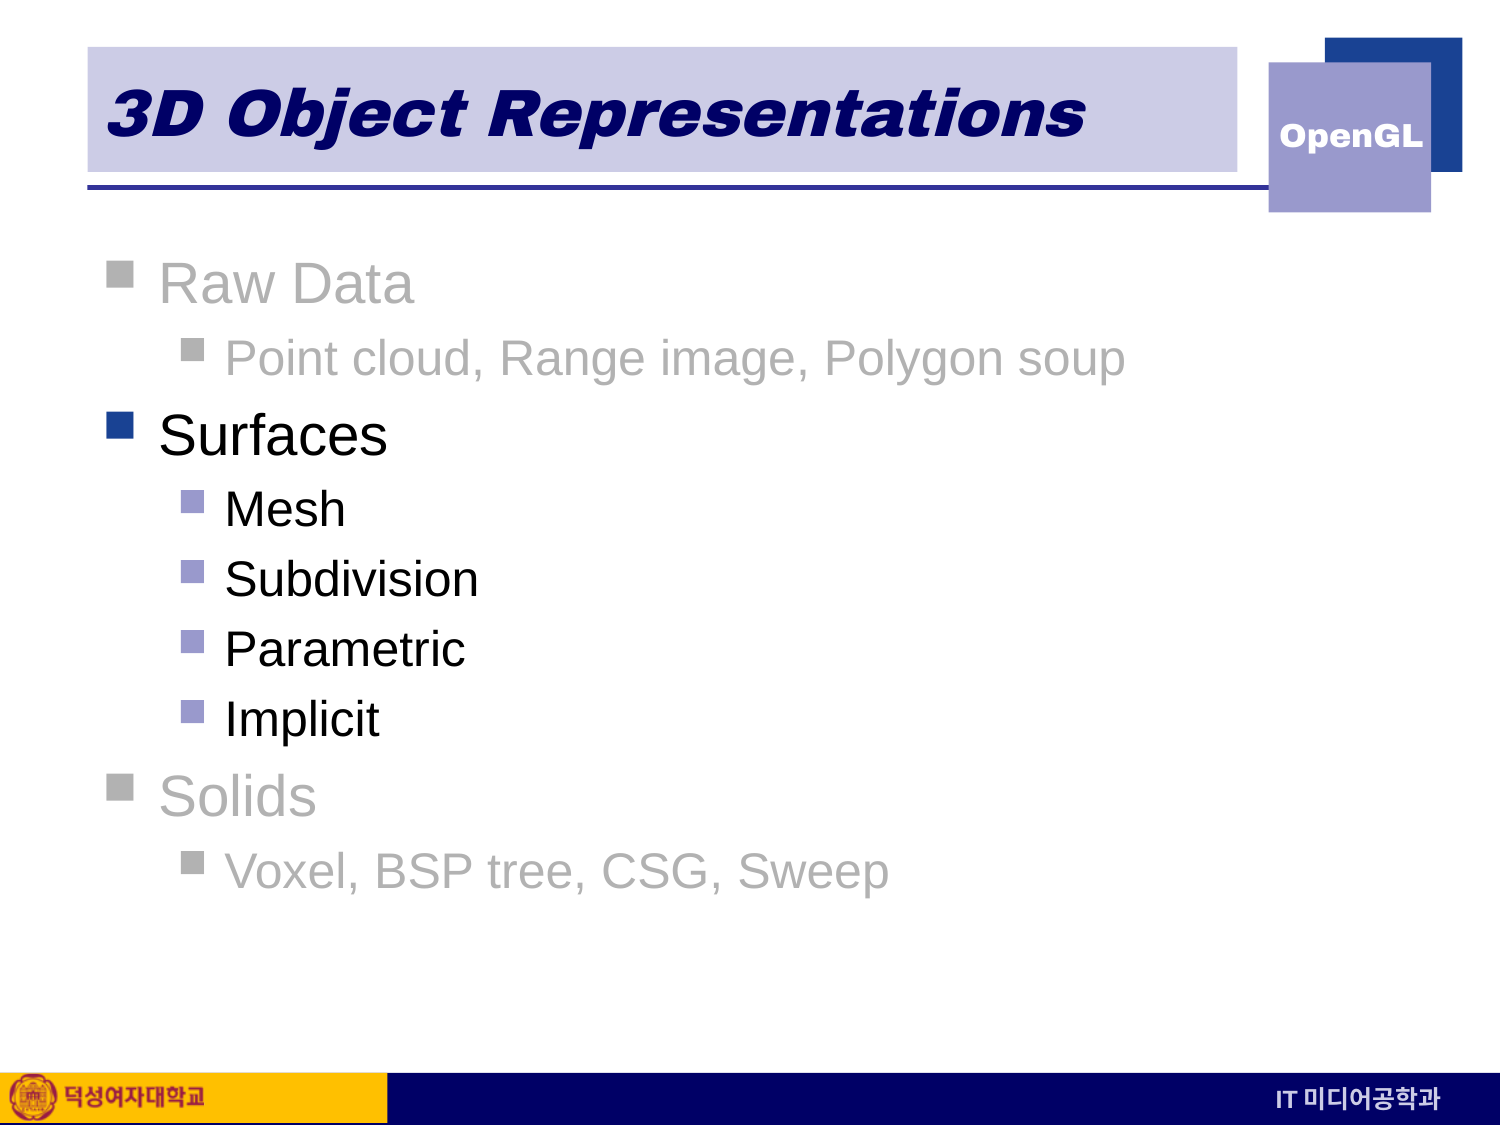

# 3D Object Representations
Raw Data
Point cloud, Range image, Polygon soup
Surfaces
Mesh
Subdivision
Parametric
Implicit
Solids
Voxel, BSP tree, CSG, Sweep